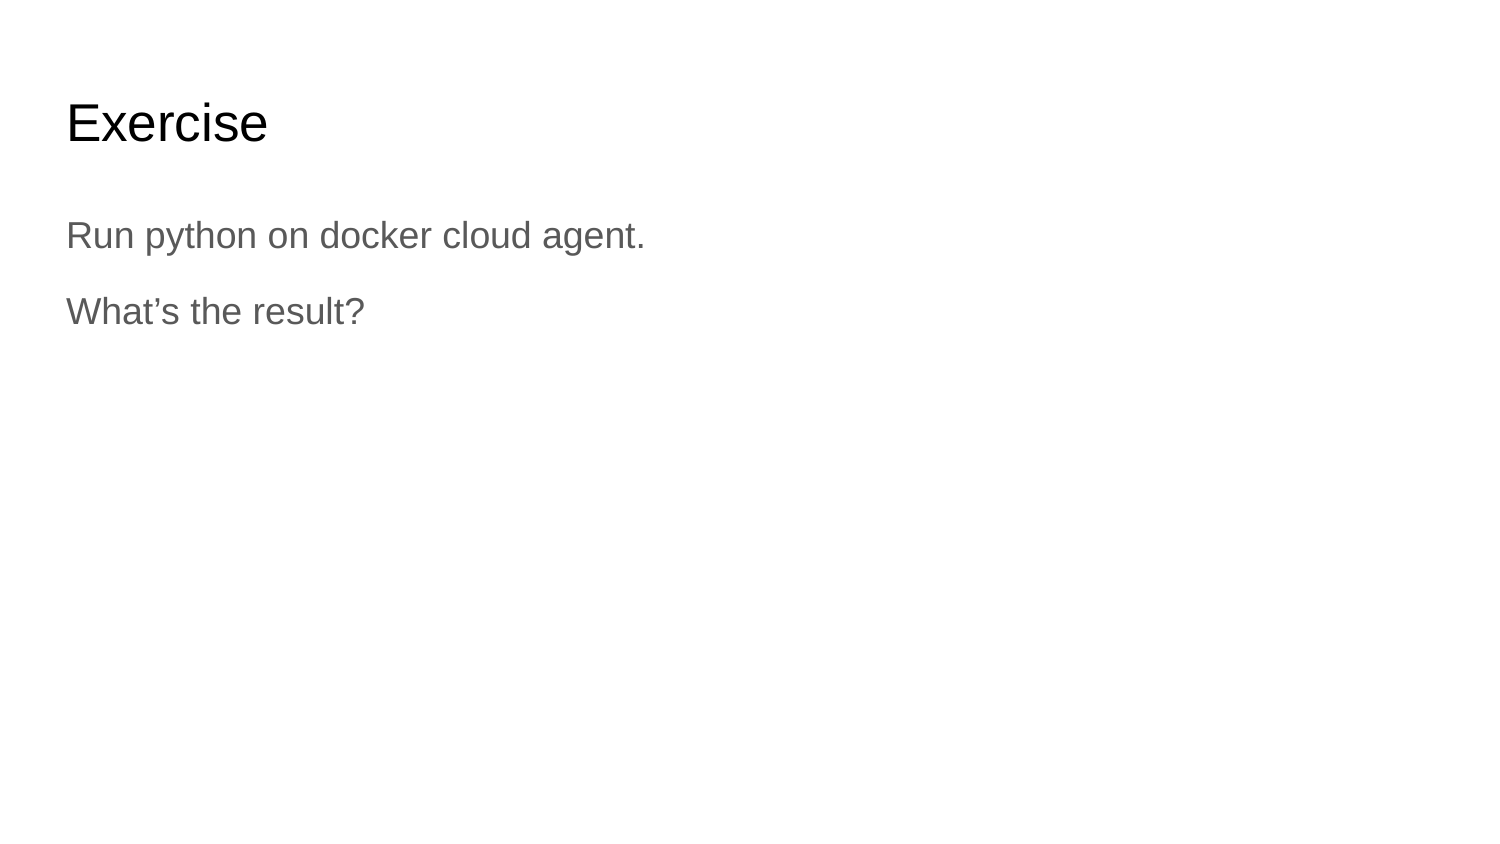

# Exercise
Run python on docker cloud agent.
What’s the result?